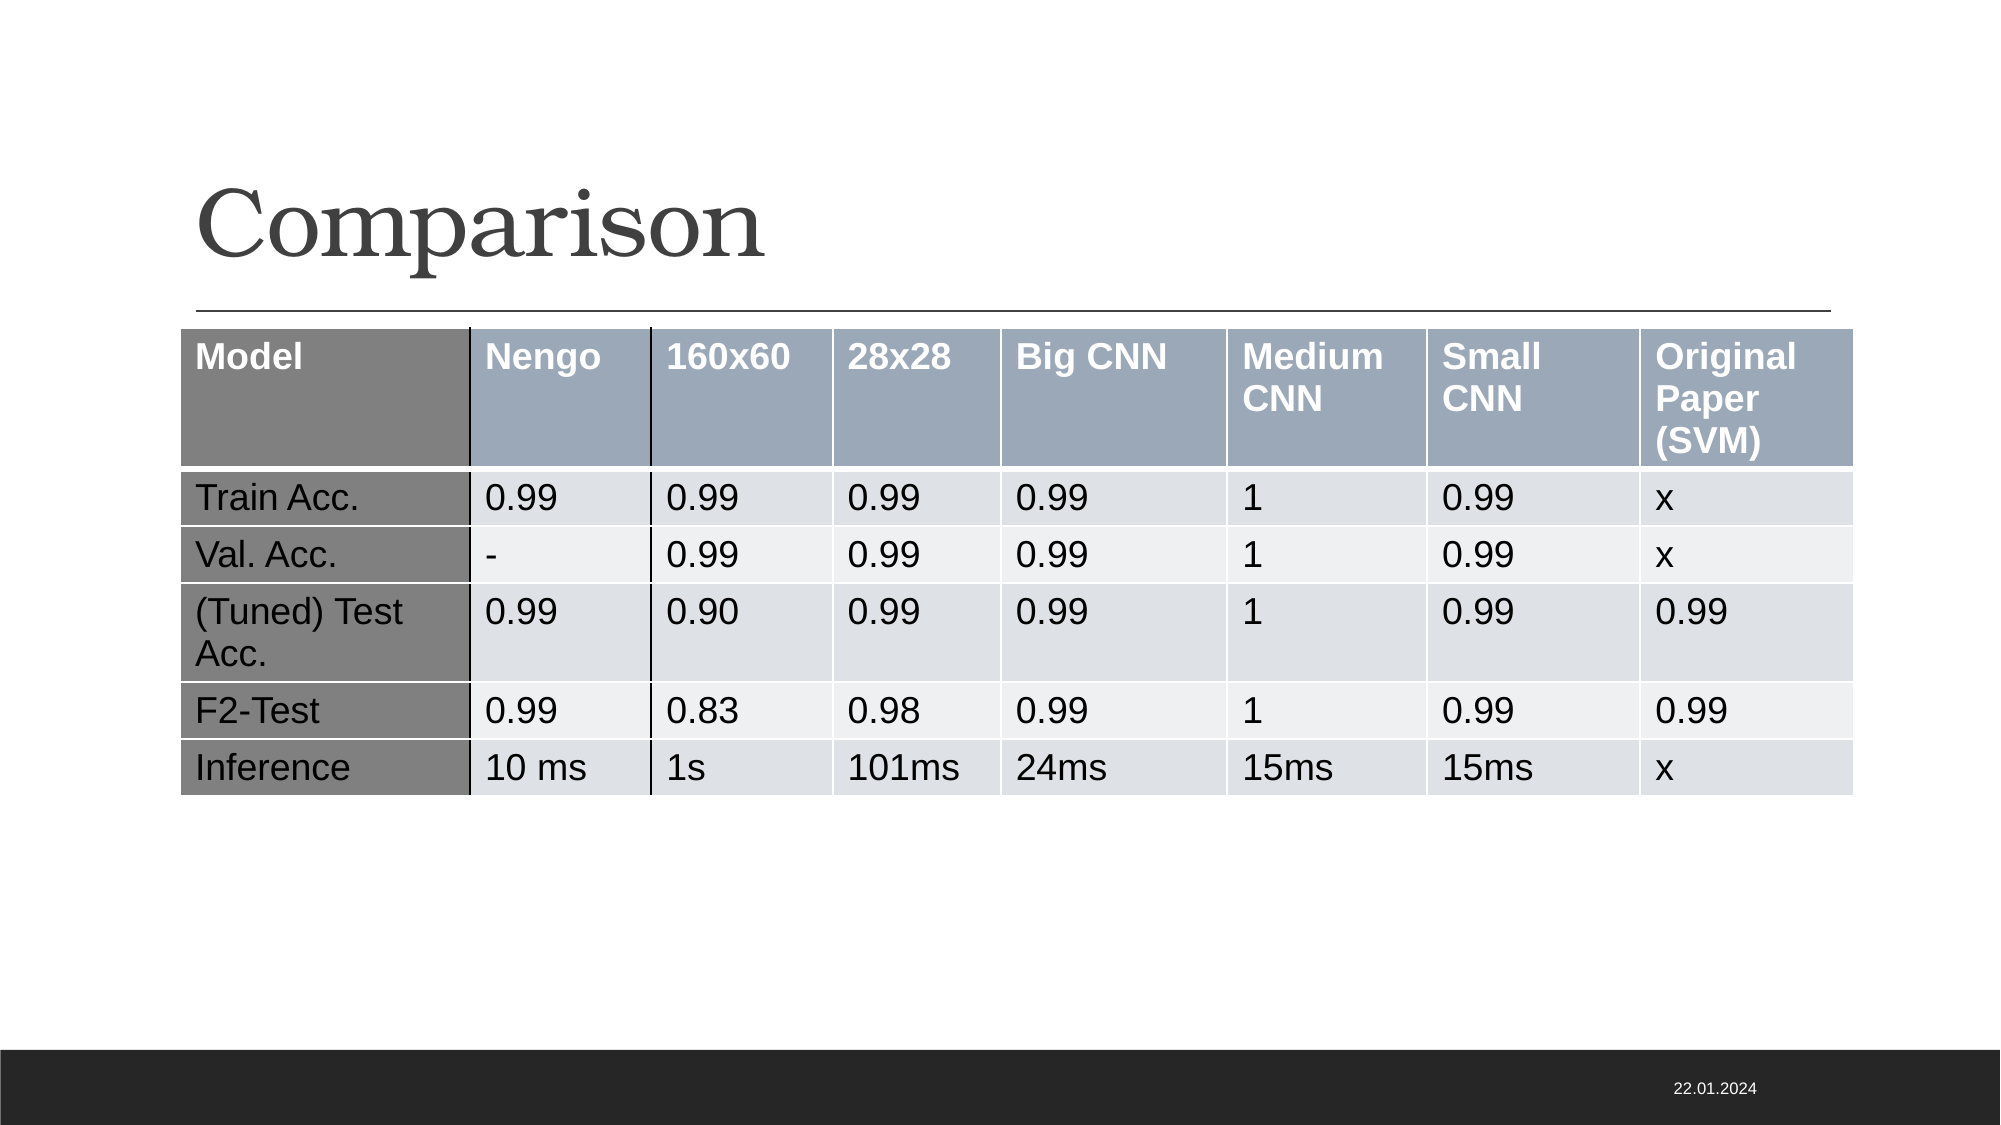

# Comparison
| Model | Nengo | 160x60 | 28x28 | Big CNN | Medium CNN | Small CNN | Original Paper (SVM) |
| --- | --- | --- | --- | --- | --- | --- | --- |
| Train Acc. | 0.99 | 0.99 | 0.99 | 0.99 | 1 | 0.99 | x |
| Val. Acc. | - | 0.99 | 0.99 | 0.99 | 1 | 0.99 | x |
| (Tuned) Test Acc. | 0.99 | 0.90 | 0.99 | 0.99 | 1 | 0.99 | 0.99 |
| F2-Test | 0.99 | 0.83 | 0.98 | 0.99 | 1 | 0.99 | 0.99 |
| Inference | 10 ms | 1s | 101ms | 24ms | 15ms | 15ms | x |
22.01.2024